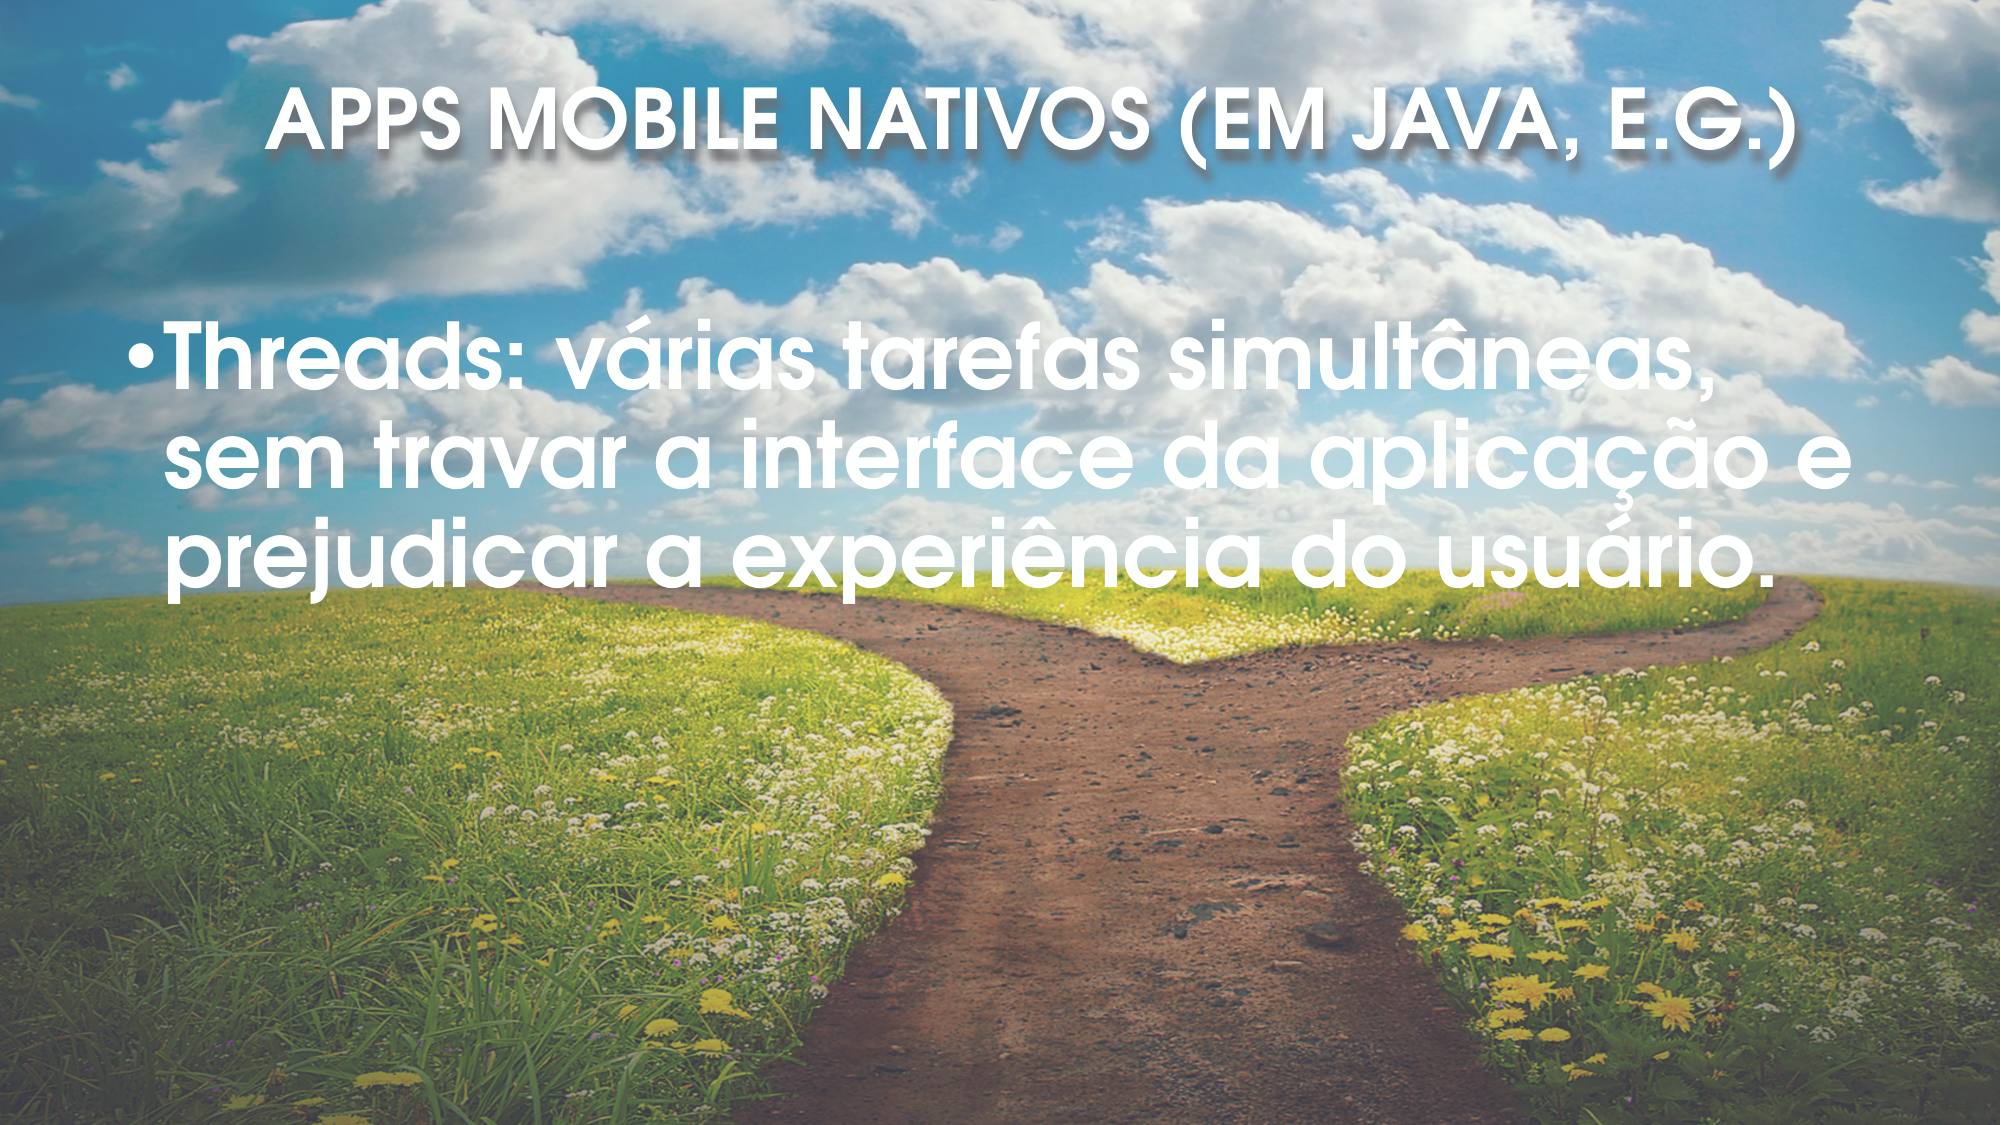

# Apps Mobile nativos (em Java, e.g.)
37
Threads: várias tarefas simultâneas, sem travar a interface da aplicação e prejudicar a experiência do usuário.